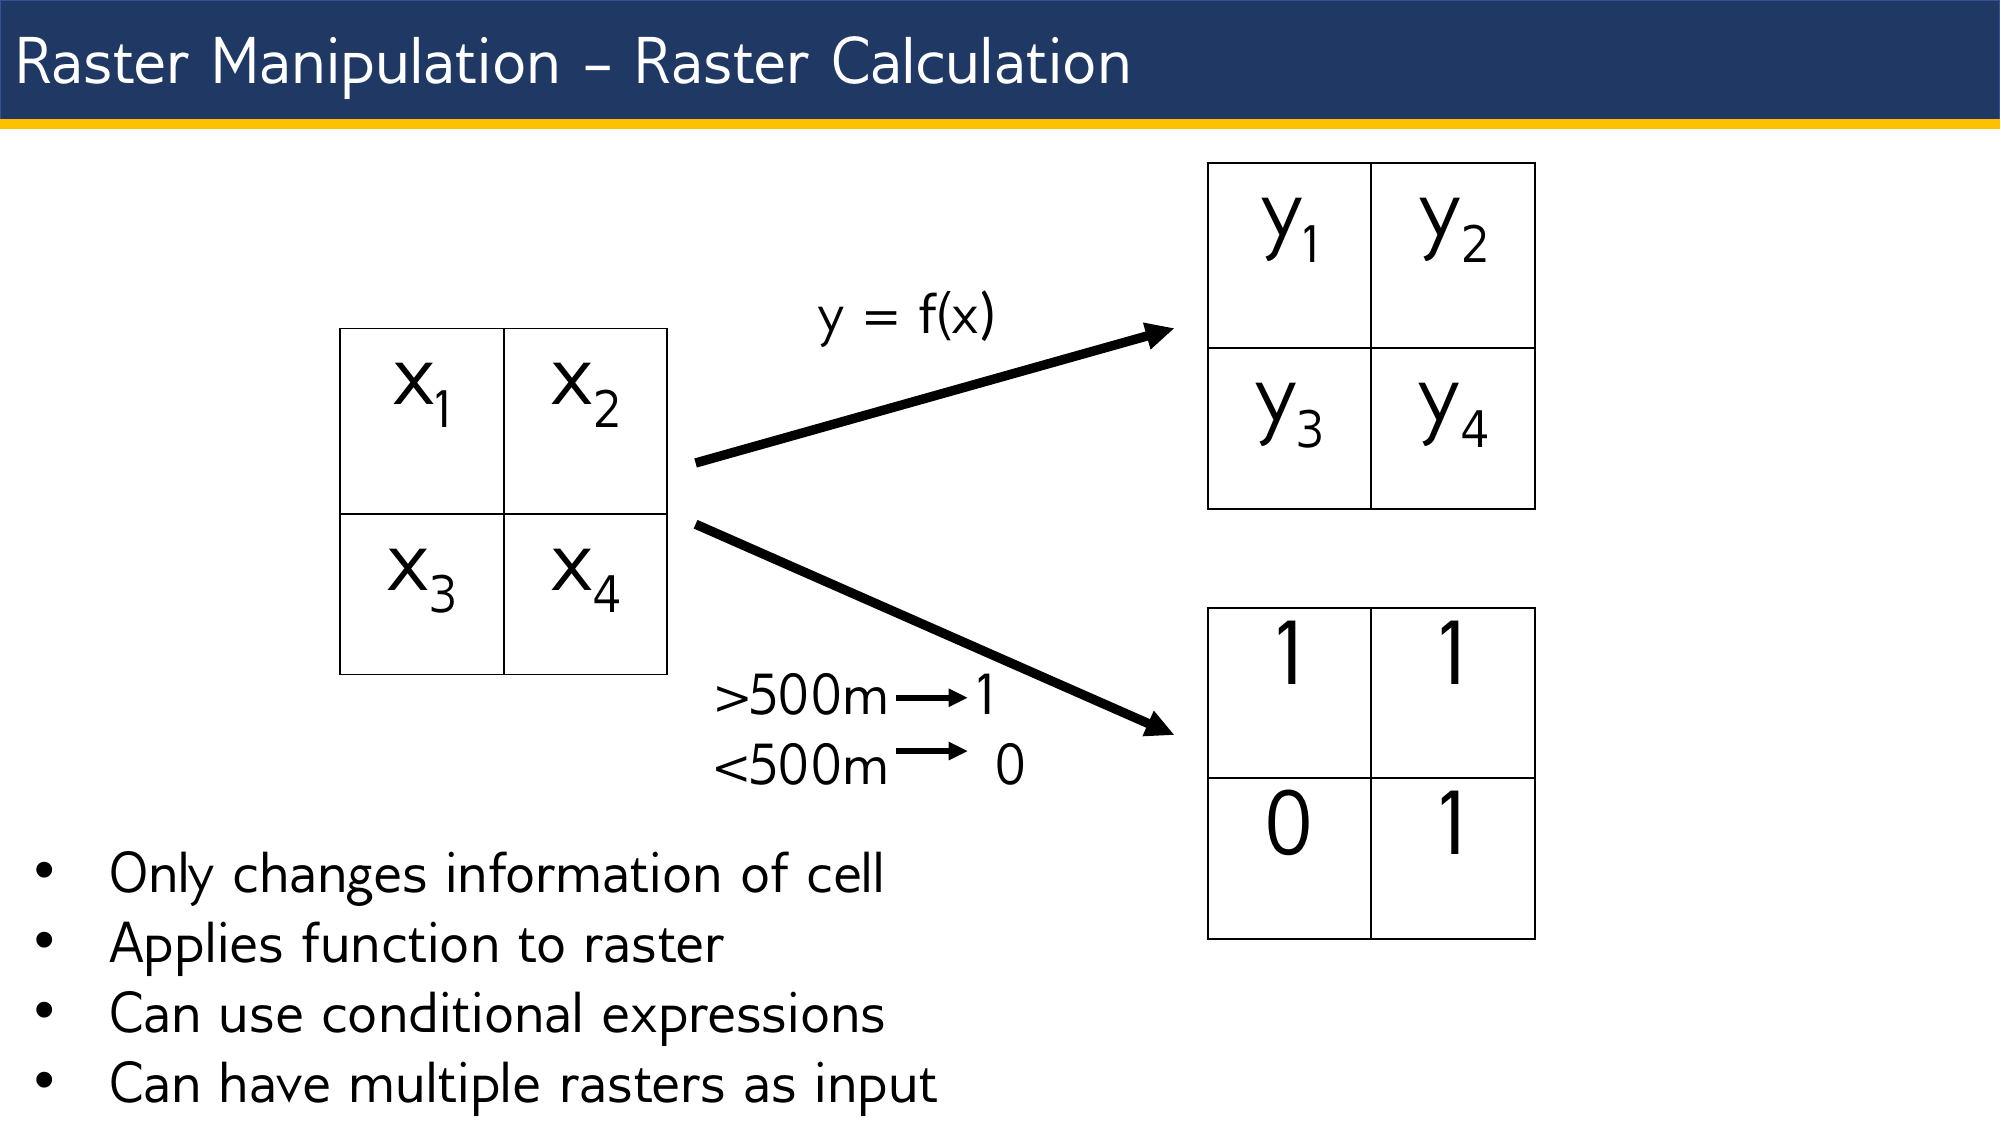

Raster Manipulation – Raster Calculation
| y1 | y2 |
| --- | --- |
| y3 | y4 |
y = f(x)
| x1 | x2 |
| --- | --- |
| x3 | x4 |
| 1 | 1 |
| --- | --- |
| 0 | 1 |
>500m     1
<500m      0
Only changes information of cell
Applies function to raster
Can use conditional expressions
Can have multiple rasters as input